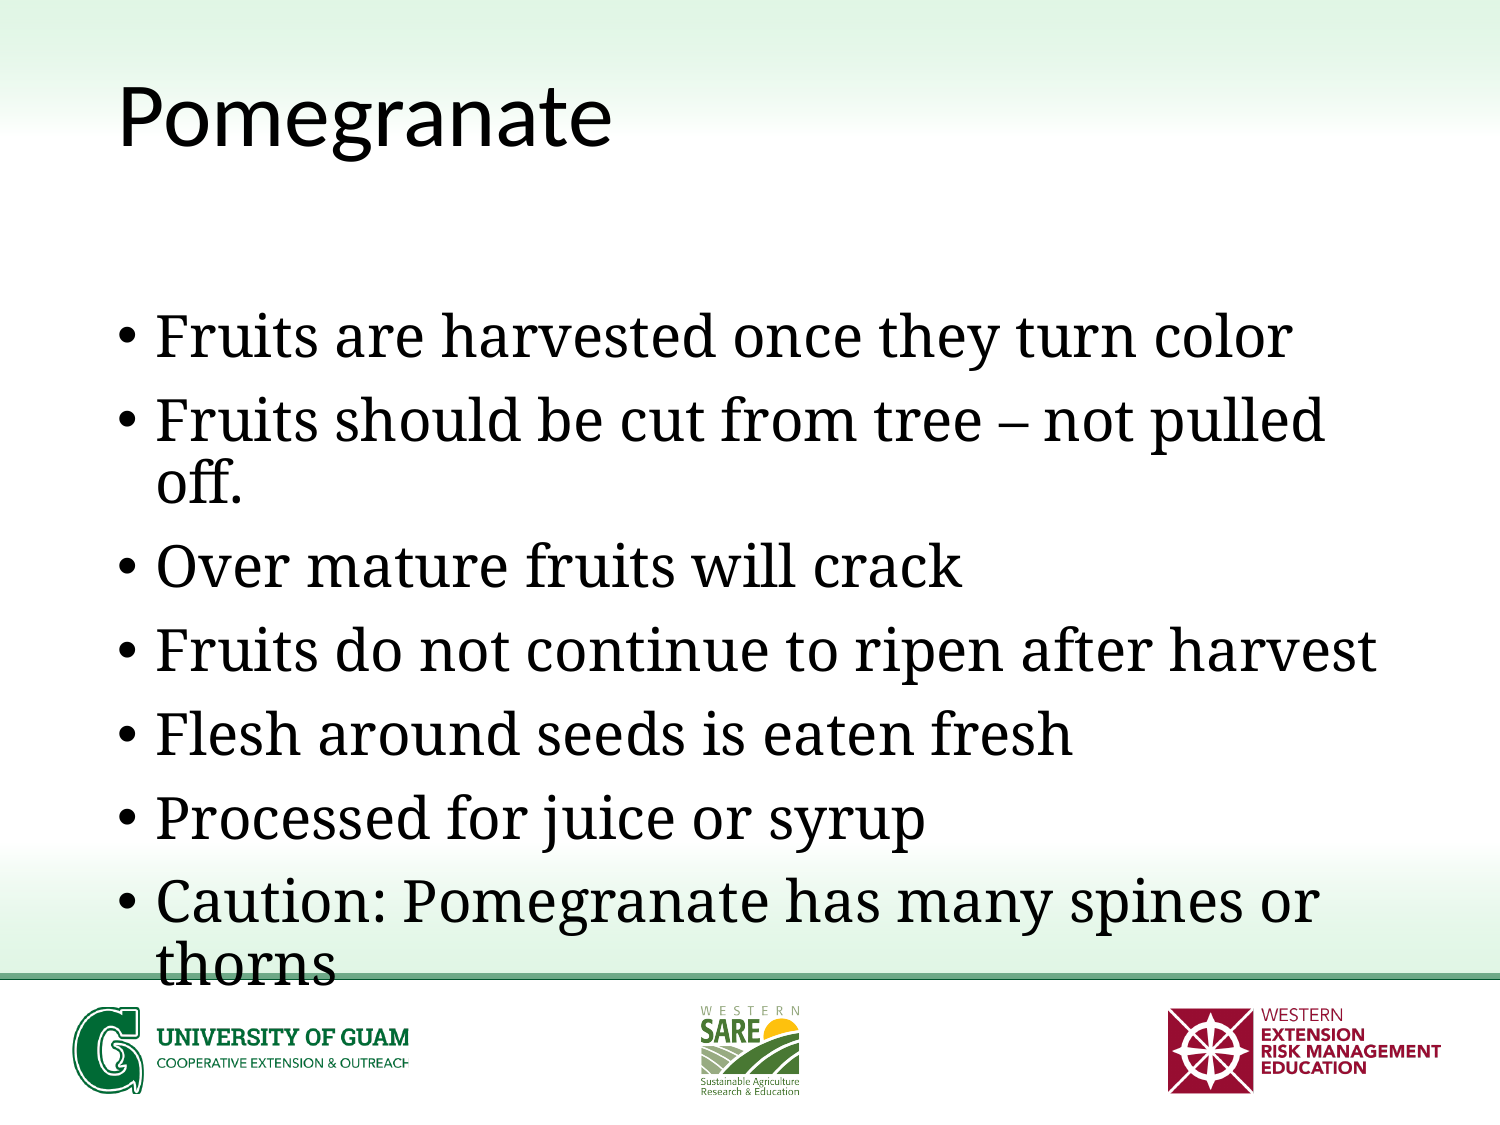

# Pomegranate
Fruits are harvested once they turn color
Fruits should be cut from tree – not pulled off.
Over mature fruits will crack
Fruits do not continue to ripen after harvest
Flesh around seeds is eaten fresh
Processed for juice or syrup
Caution: Pomegranate has many spines or thorns